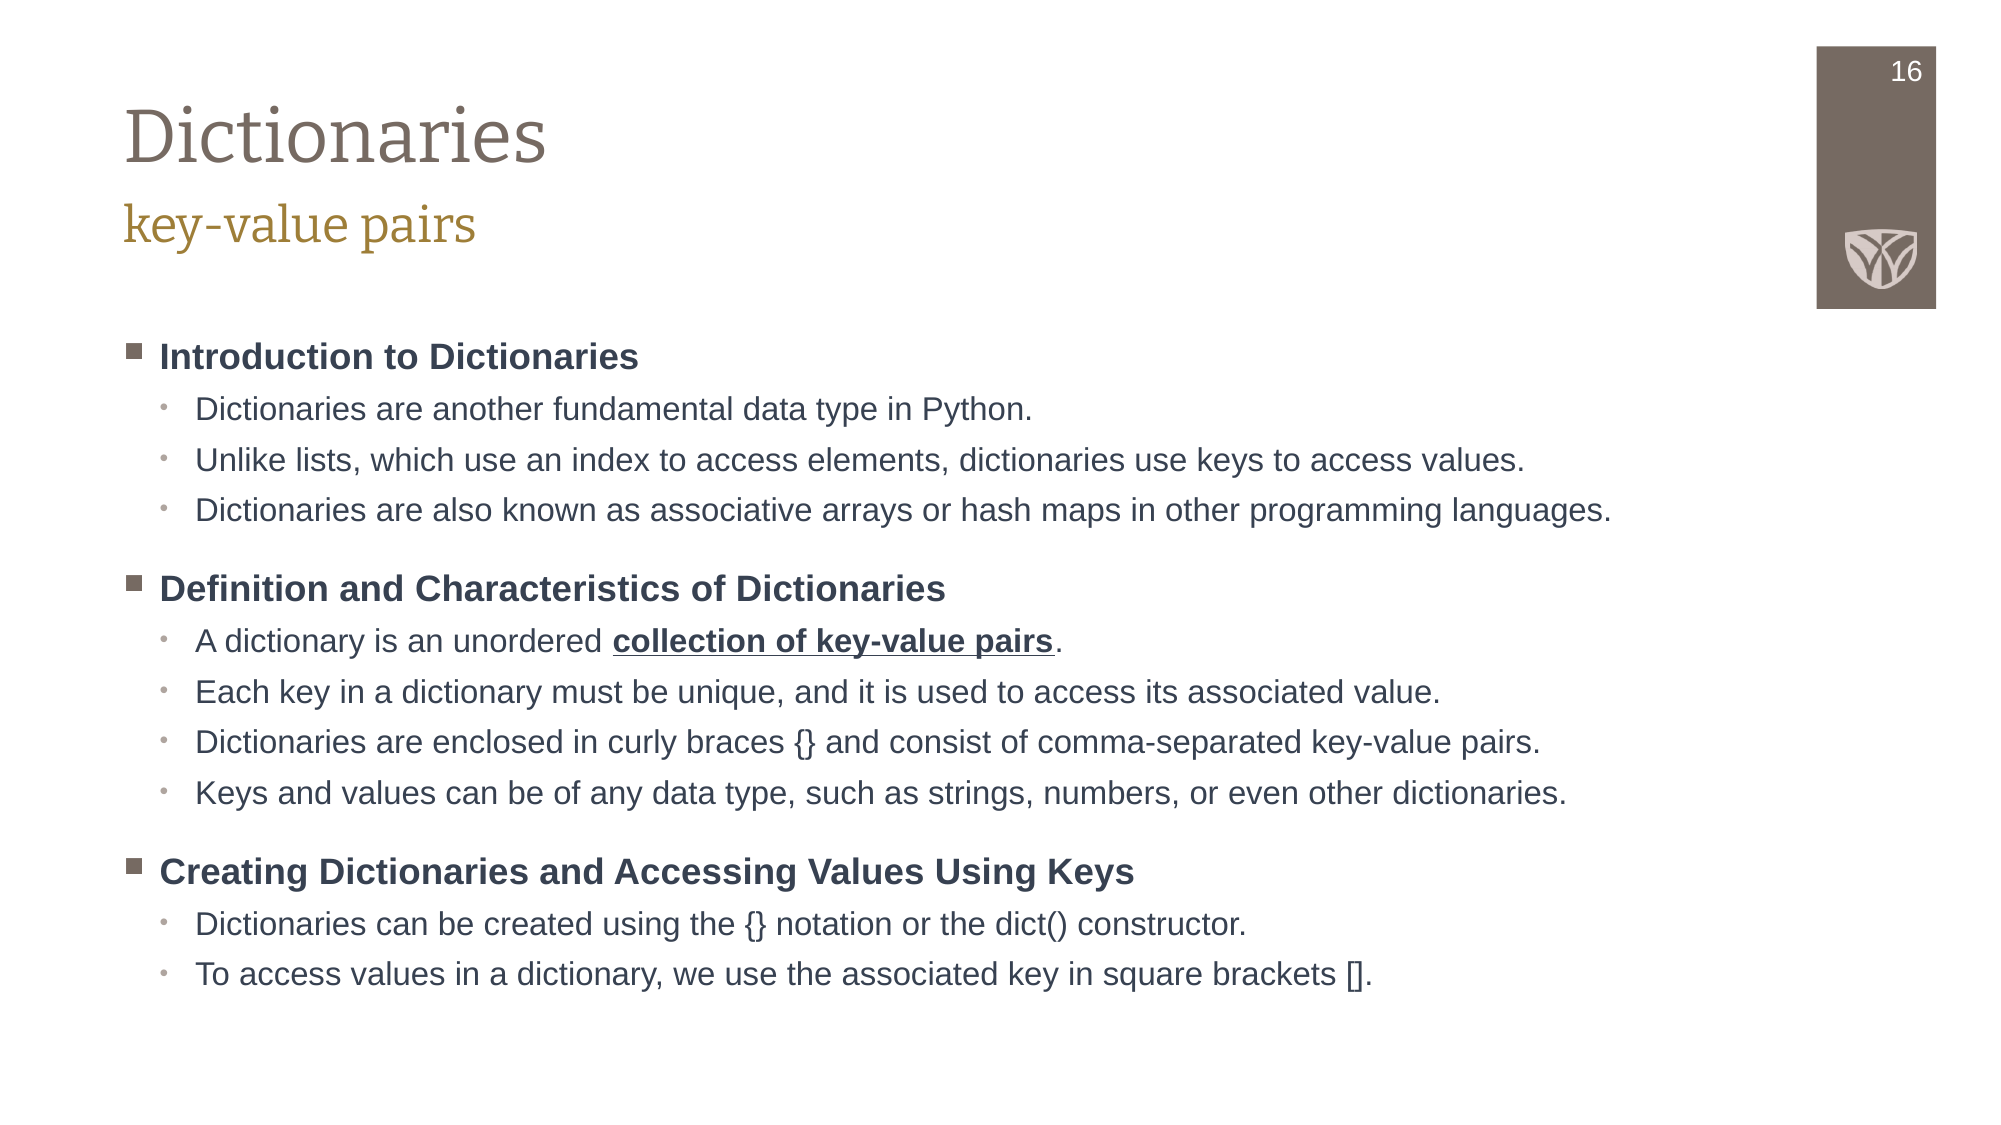

# Dictionaries
16
key-value pairs
Introduction to Dictionaries
Dictionaries are another fundamental data type in Python.
Unlike lists, which use an index to access elements, dictionaries use keys to access values.
Dictionaries are also known as associative arrays or hash maps in other programming languages.
Definition and Characteristics of Dictionaries
A dictionary is an unordered collection of key-value pairs.
Each key in a dictionary must be unique, and it is used to access its associated value.
Dictionaries are enclosed in curly braces {} and consist of comma-separated key-value pairs.
Keys and values can be of any data type, such as strings, numbers, or even other dictionaries.
Creating Dictionaries and Accessing Values Using Keys
Dictionaries can be created using the {} notation or the dict() constructor.
To access values in a dictionary, we use the associated key in square brackets [].